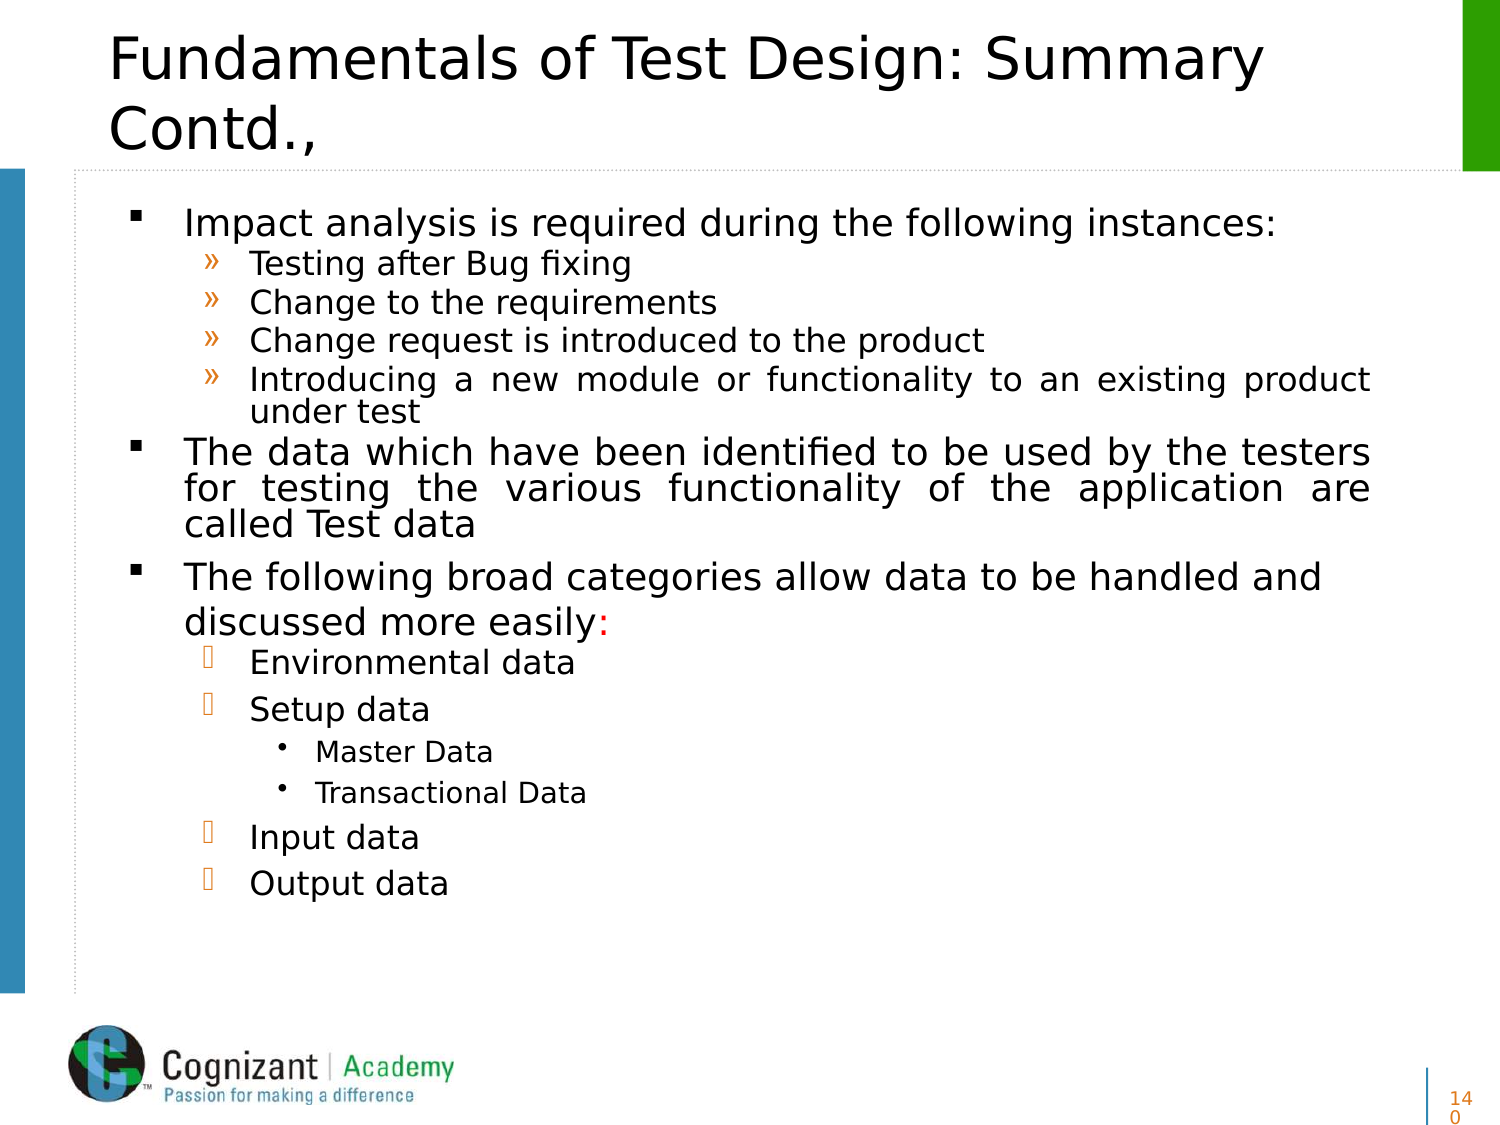

# Fundamentals of Test Design: Summary Contd.,
Impact analysis is required during the following instances:
Testing after Bug fixing
Change to the requirements
Change request is introduced to the product
Introducing a new module or functionality to an existing product under test
The data which have been identified to be used by the testers for testing the various functionality of the application are called Test data
The following broad categories allow data to be handled and discussed more easily:
Environmental data
Setup data
Master Data
Transactional Data
Input data
Output data

140